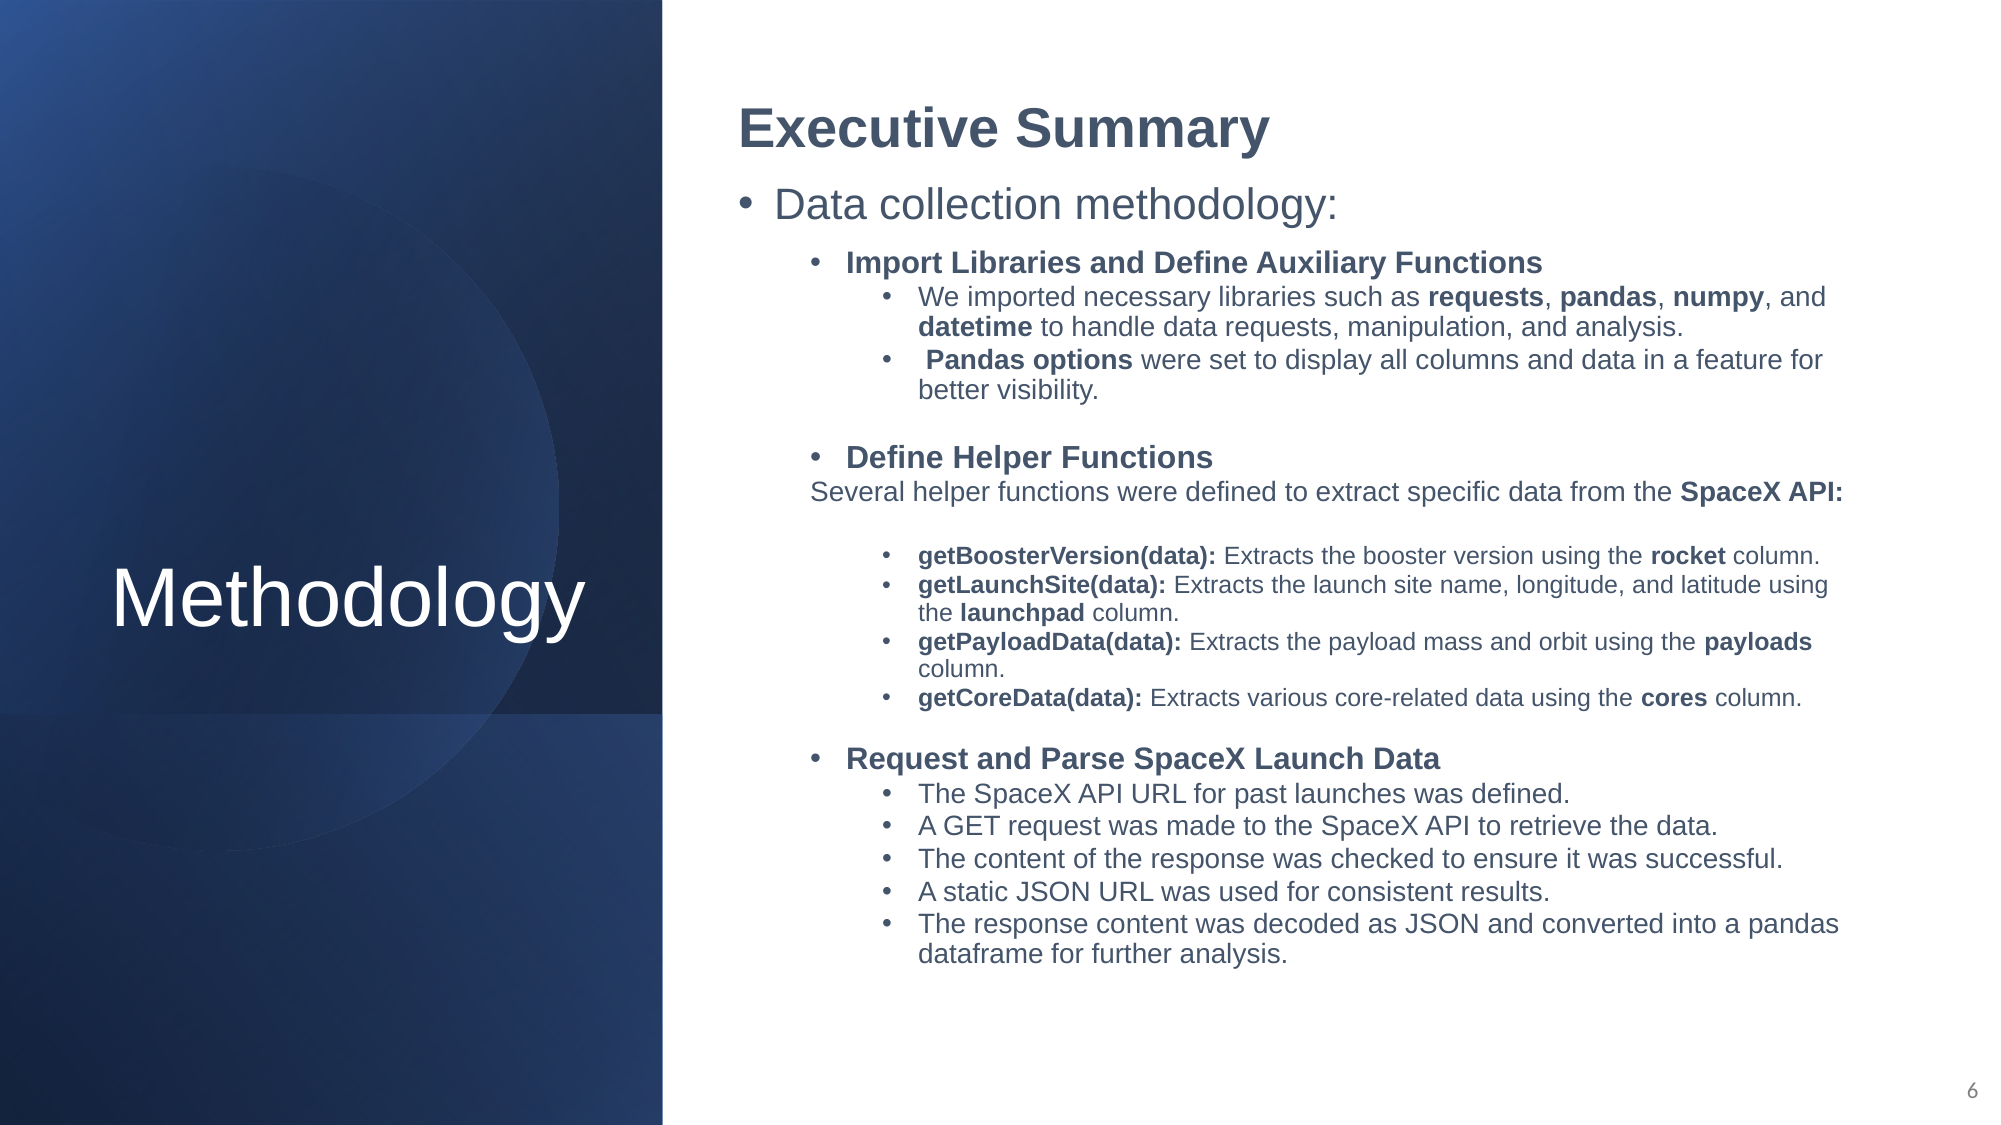

Executive Summary
Data collection methodology:
Import Libraries and Define Auxiliary Functions
We imported necessary libraries such as requests, pandas, numpy, and datetime to handle data requests, manipulation, and analysis.
 Pandas options were set to display all columns and data in a feature for better visibility.

Define Helper Functions
Several helper functions were defined to extract specific data from the SpaceX API:

getBoosterVersion(data): Extracts the booster version using the rocket column.
getLaunchSite(data): Extracts the launch site name, longitude, and latitude using the launchpad column.
getPayloadData(data): Extracts the payload mass and orbit using the payloads column.
getCoreData(data): Extracts various core-related data using the cores column.

Request and Parse SpaceX Launch Data
The SpaceX API URL for past launches was defined.
A GET request was made to the SpaceX API to retrieve the data.
The content of the response was checked to ensure it was successful.
A static JSON URL was used for consistent results.
The response content was decoded as JSON and converted into a pandas dataframe for further analysis.

Methodology

6